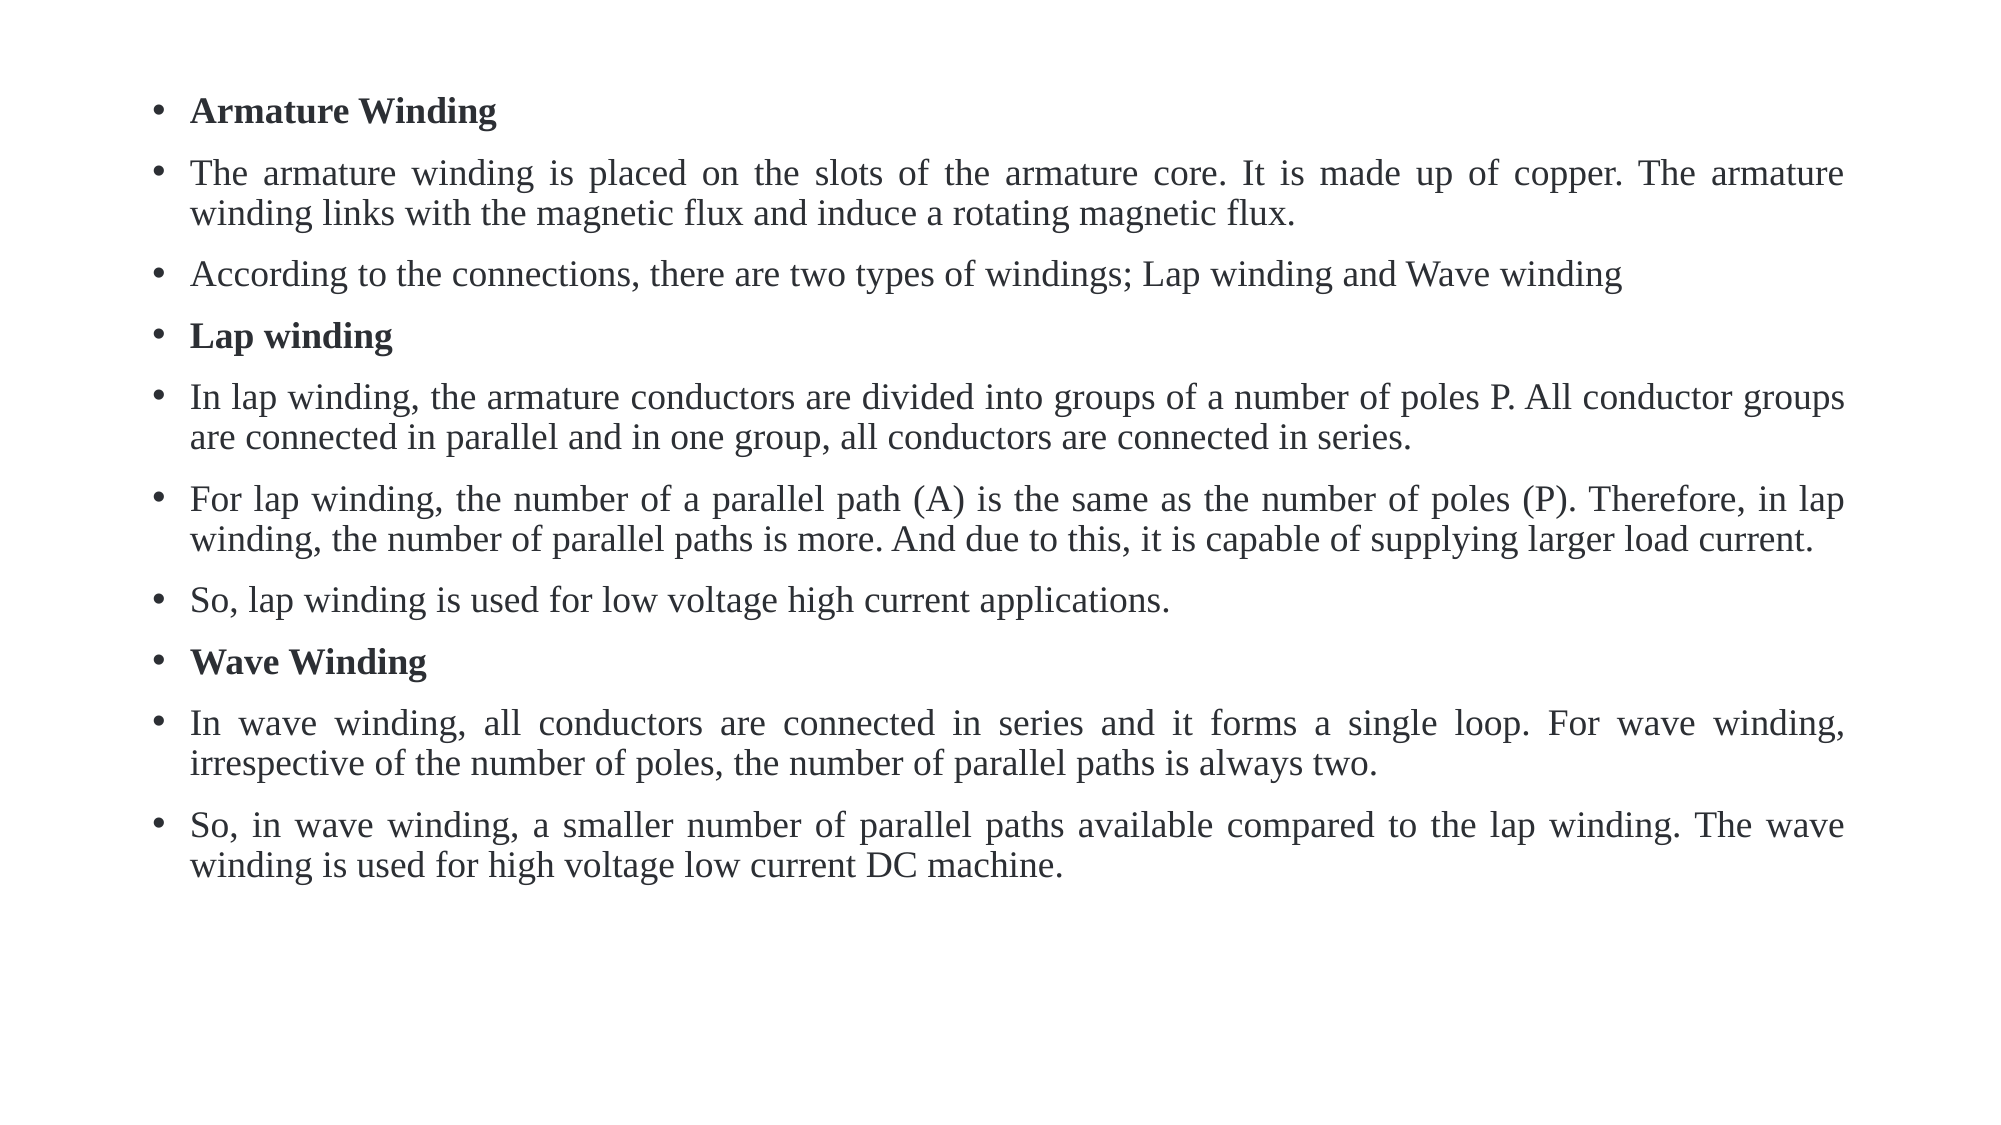

Armature Winding
The armature winding is placed on the slots of the armature core. It is made up of copper. The armature winding links with the magnetic flux and induce a rotating magnetic flux.
According to the connections, there are two types of windings; Lap winding and Wave winding
Lap winding
In lap winding, the armature conductors are divided into groups of a number of poles P. All conductor groups are connected in parallel and in one group, all conductors are connected in series.
For lap winding, the number of a parallel path (A) is the same as the number of poles (P). Therefore, in lap winding, the number of parallel paths is more. And due to this, it is capable of supplying larger load current.
So, lap winding is used for low voltage high current applications.
Wave Winding
In wave winding, all conductors are connected in series and it forms a single loop. For wave winding, irrespective of the number of poles, the number of parallel paths is always two.
So, in wave winding, a smaller number of parallel paths available compared to the lap winding. The wave winding is used for high voltage low current DC machine.